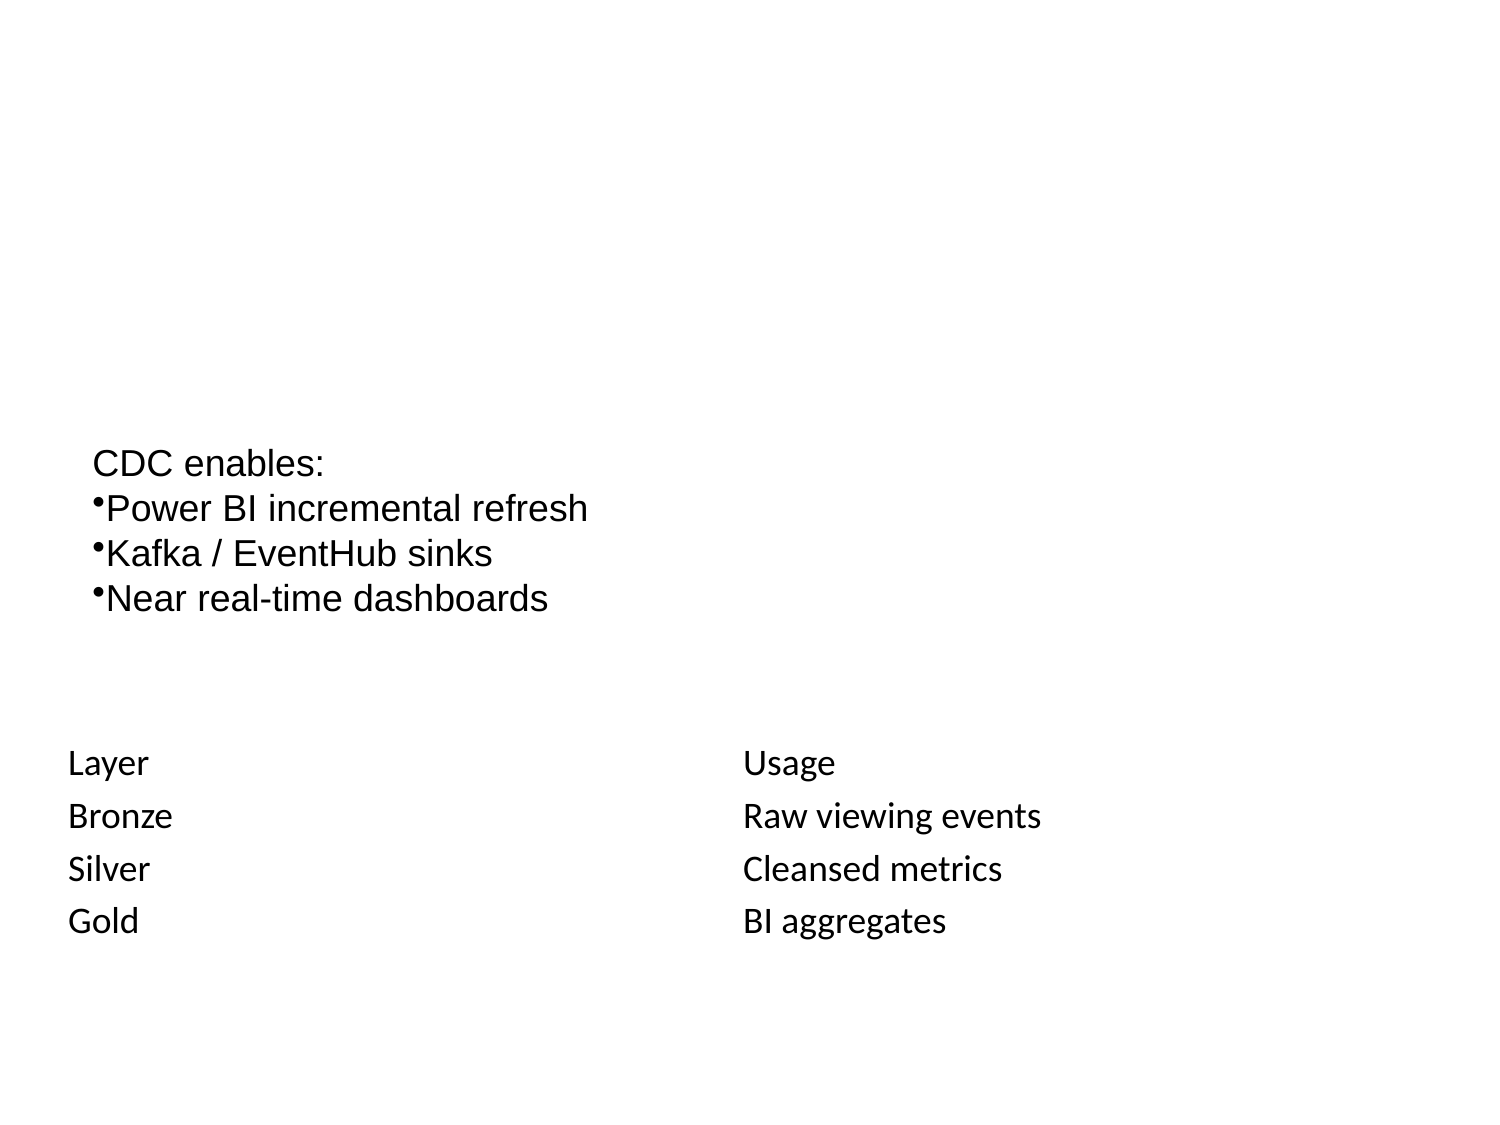

CDC enables:
Power BI incremental refresh
Kafka / EventHub sinks
Near real-time dashboards

| Layer | Usage |
| --- | --- |
| Bronze | Raw viewing events |
| Silver | Cleansed metrics |
| Gold | BI aggregates |